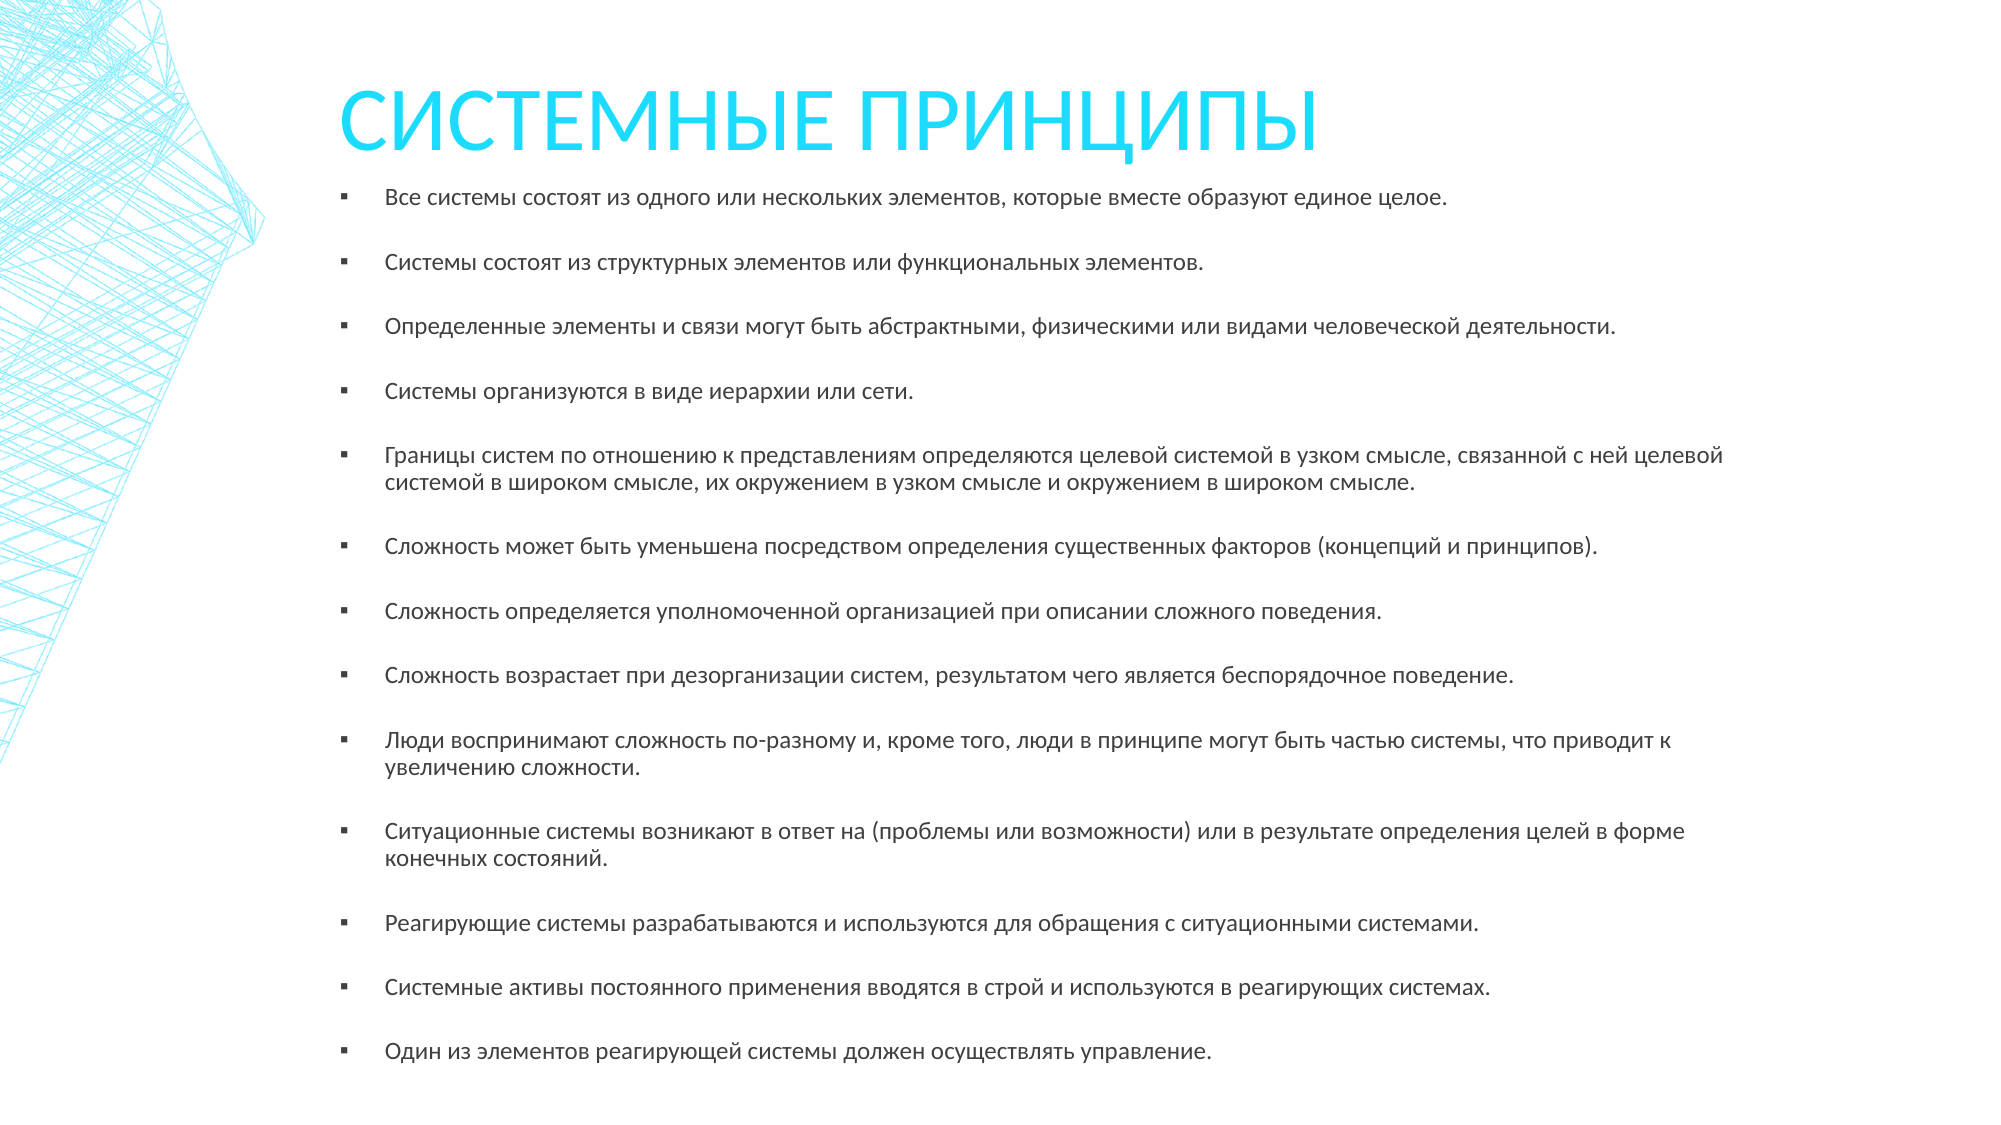

# Системные принципы
Все системы состоят из одного или нескольких элементов, которые вместе образуют единое целое.
Системы состоят из структурных элементов или функциональных элементов.
Определенные элементы и связи могут быть абстрактными, физическими или видами человеческой деятельности.
Системы организуются в виде иерархии или сети.
Границы систем по отношению к представлениям определяются целевой системой в узком смысле, связанной с ней целевой системой в широком смысле, их окружением в узком смысле и окружением в широком смысле.
Сложность может быть уменьшена посредством определения существенных факторов (концепций и принципов).
Сложность определяется уполномоченной организацией при описании сложного поведения.
Сложность возрастает при дезорганизации систем, результатом чего является беспорядочное поведение.
Люди воспринимают сложность по-разному и, кроме того, люди в принципе могут быть частью системы, что приводит к увеличению сложности.
Ситуационные системы возникают в ответ на (проблемы или возможности) или в результате определения целей в форме конечных состояний.
Реагирующие системы разрабатываются и используются для обращения с ситуационными системами.
Системные активы постоянного применения вводятся в строй и используются в реагирующих системах.
Один из элементов реагирующей системы должен осуществлять управление.